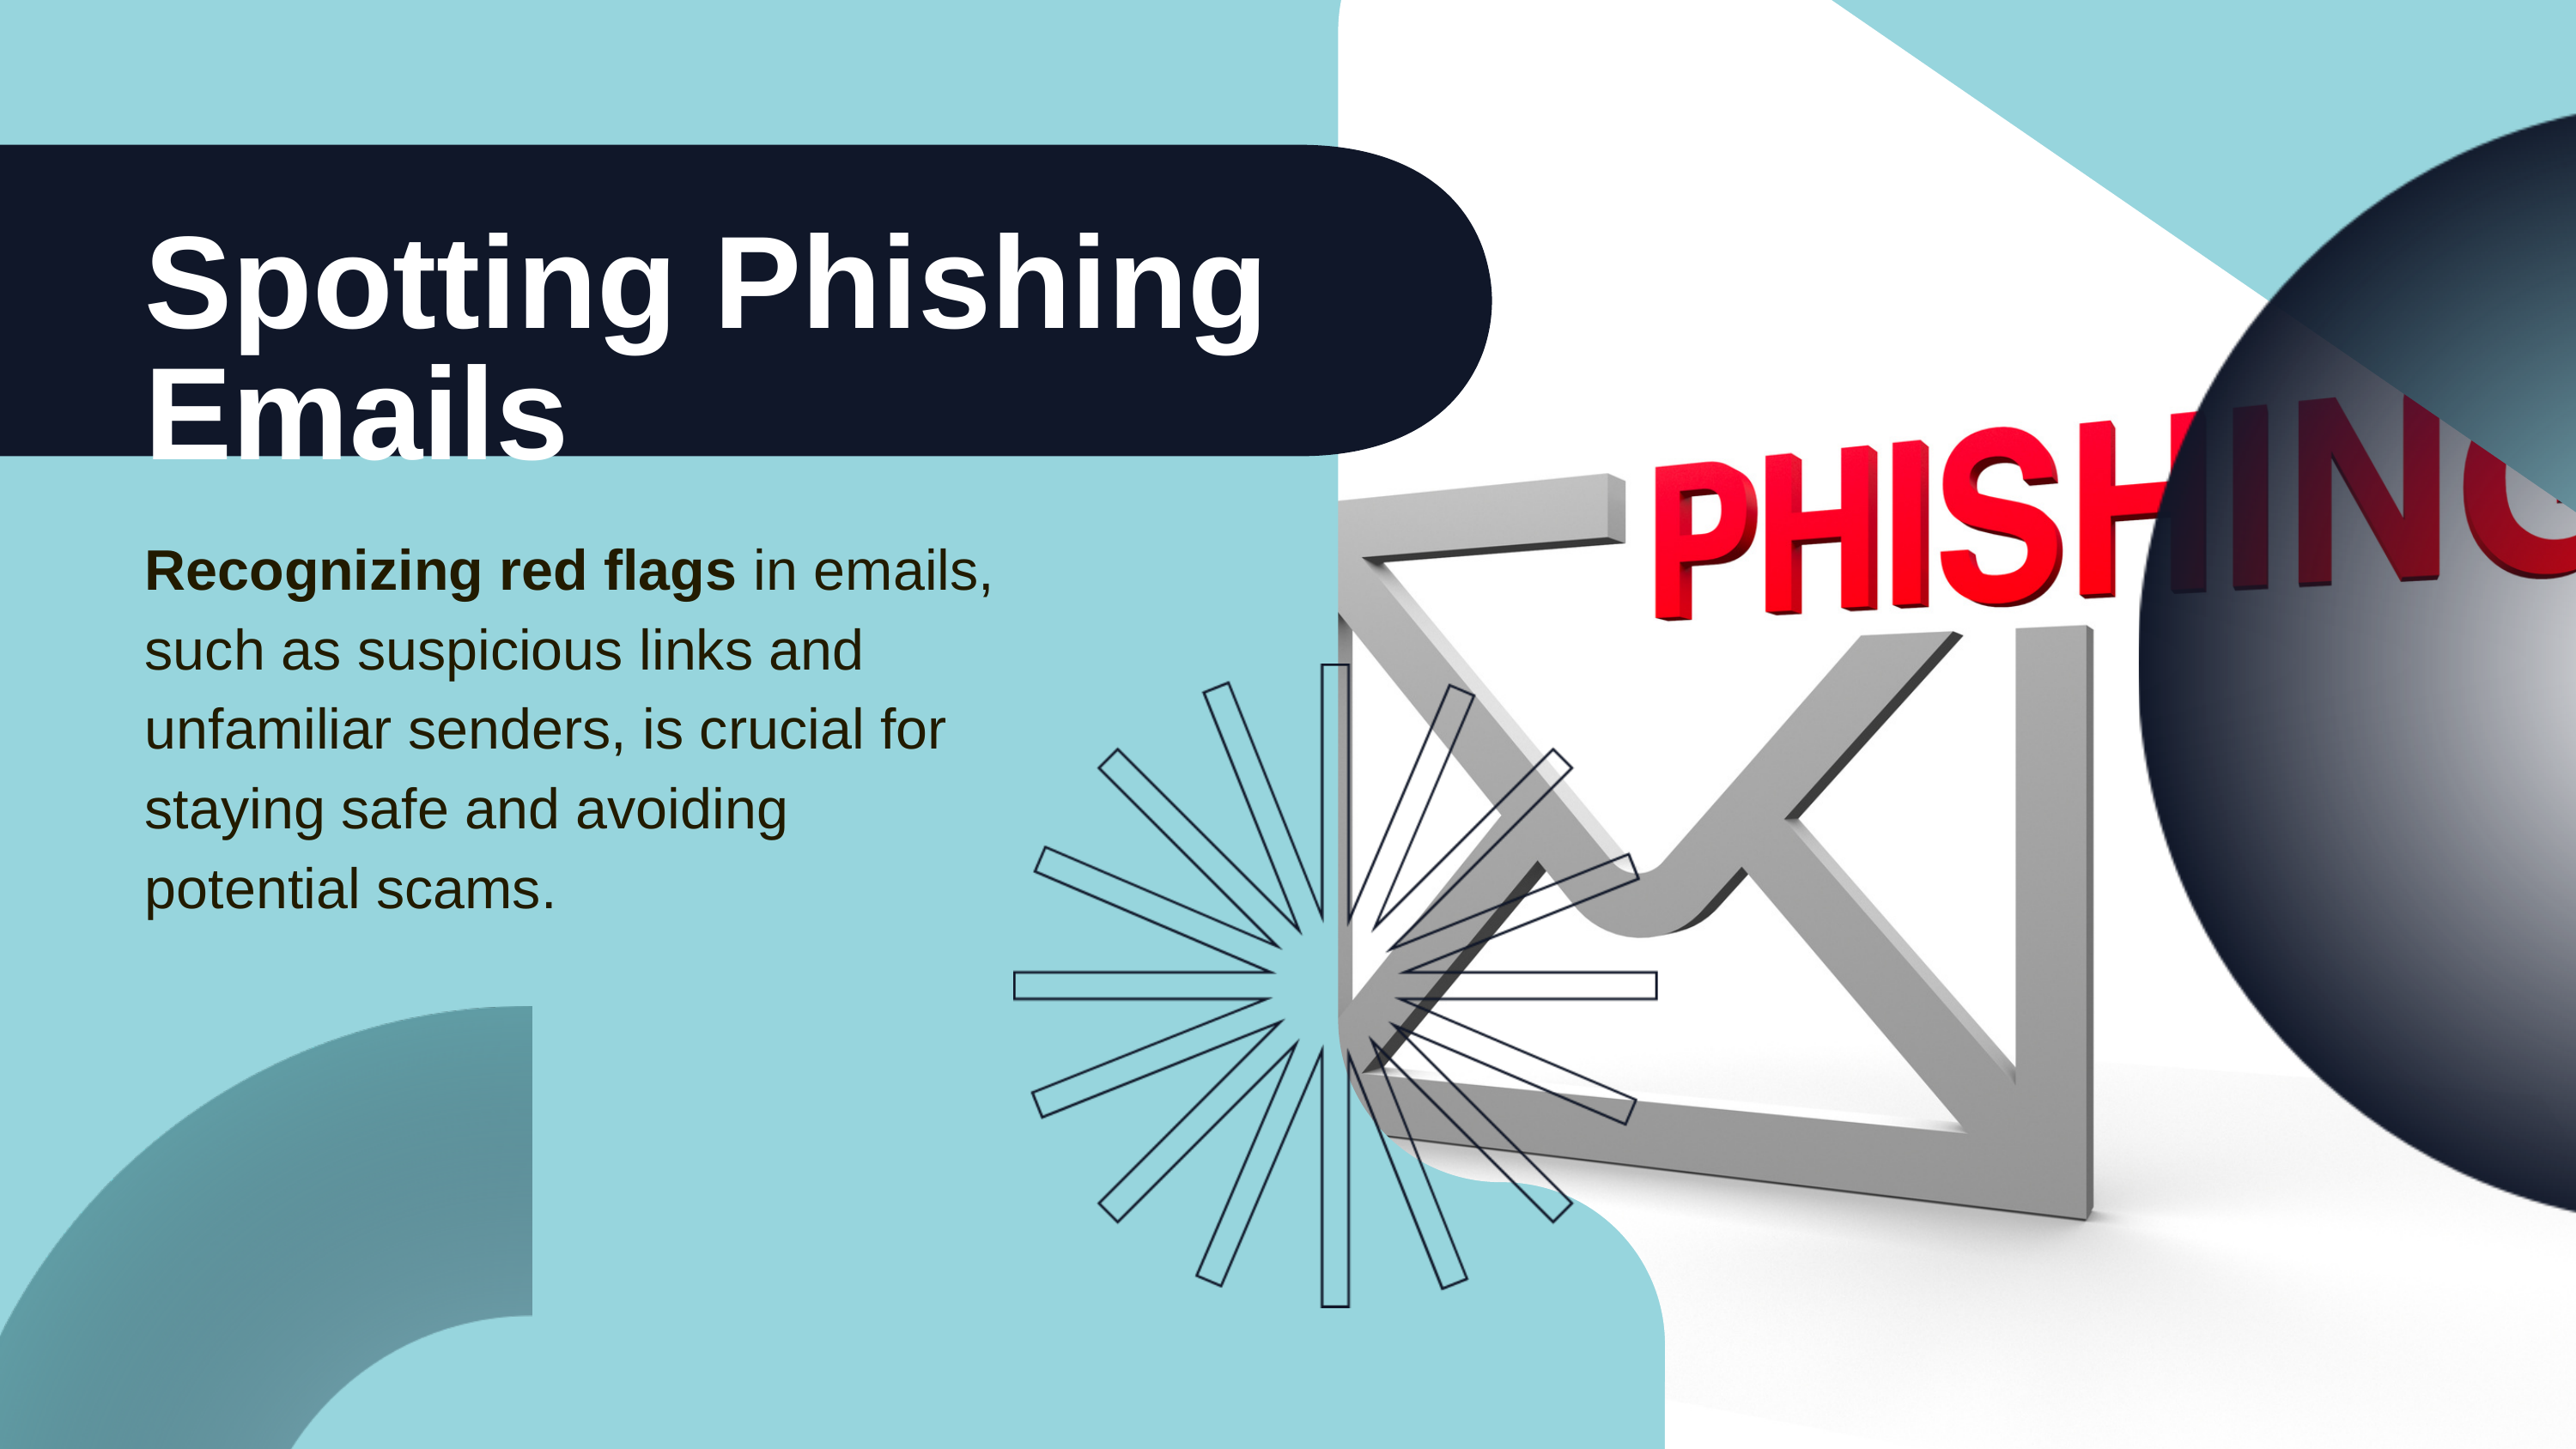

Spotting Phishing Emails
Recognizing red flags in emails, such as suspicious links and unfamiliar senders, is crucial for staying safe and avoiding potential scams.